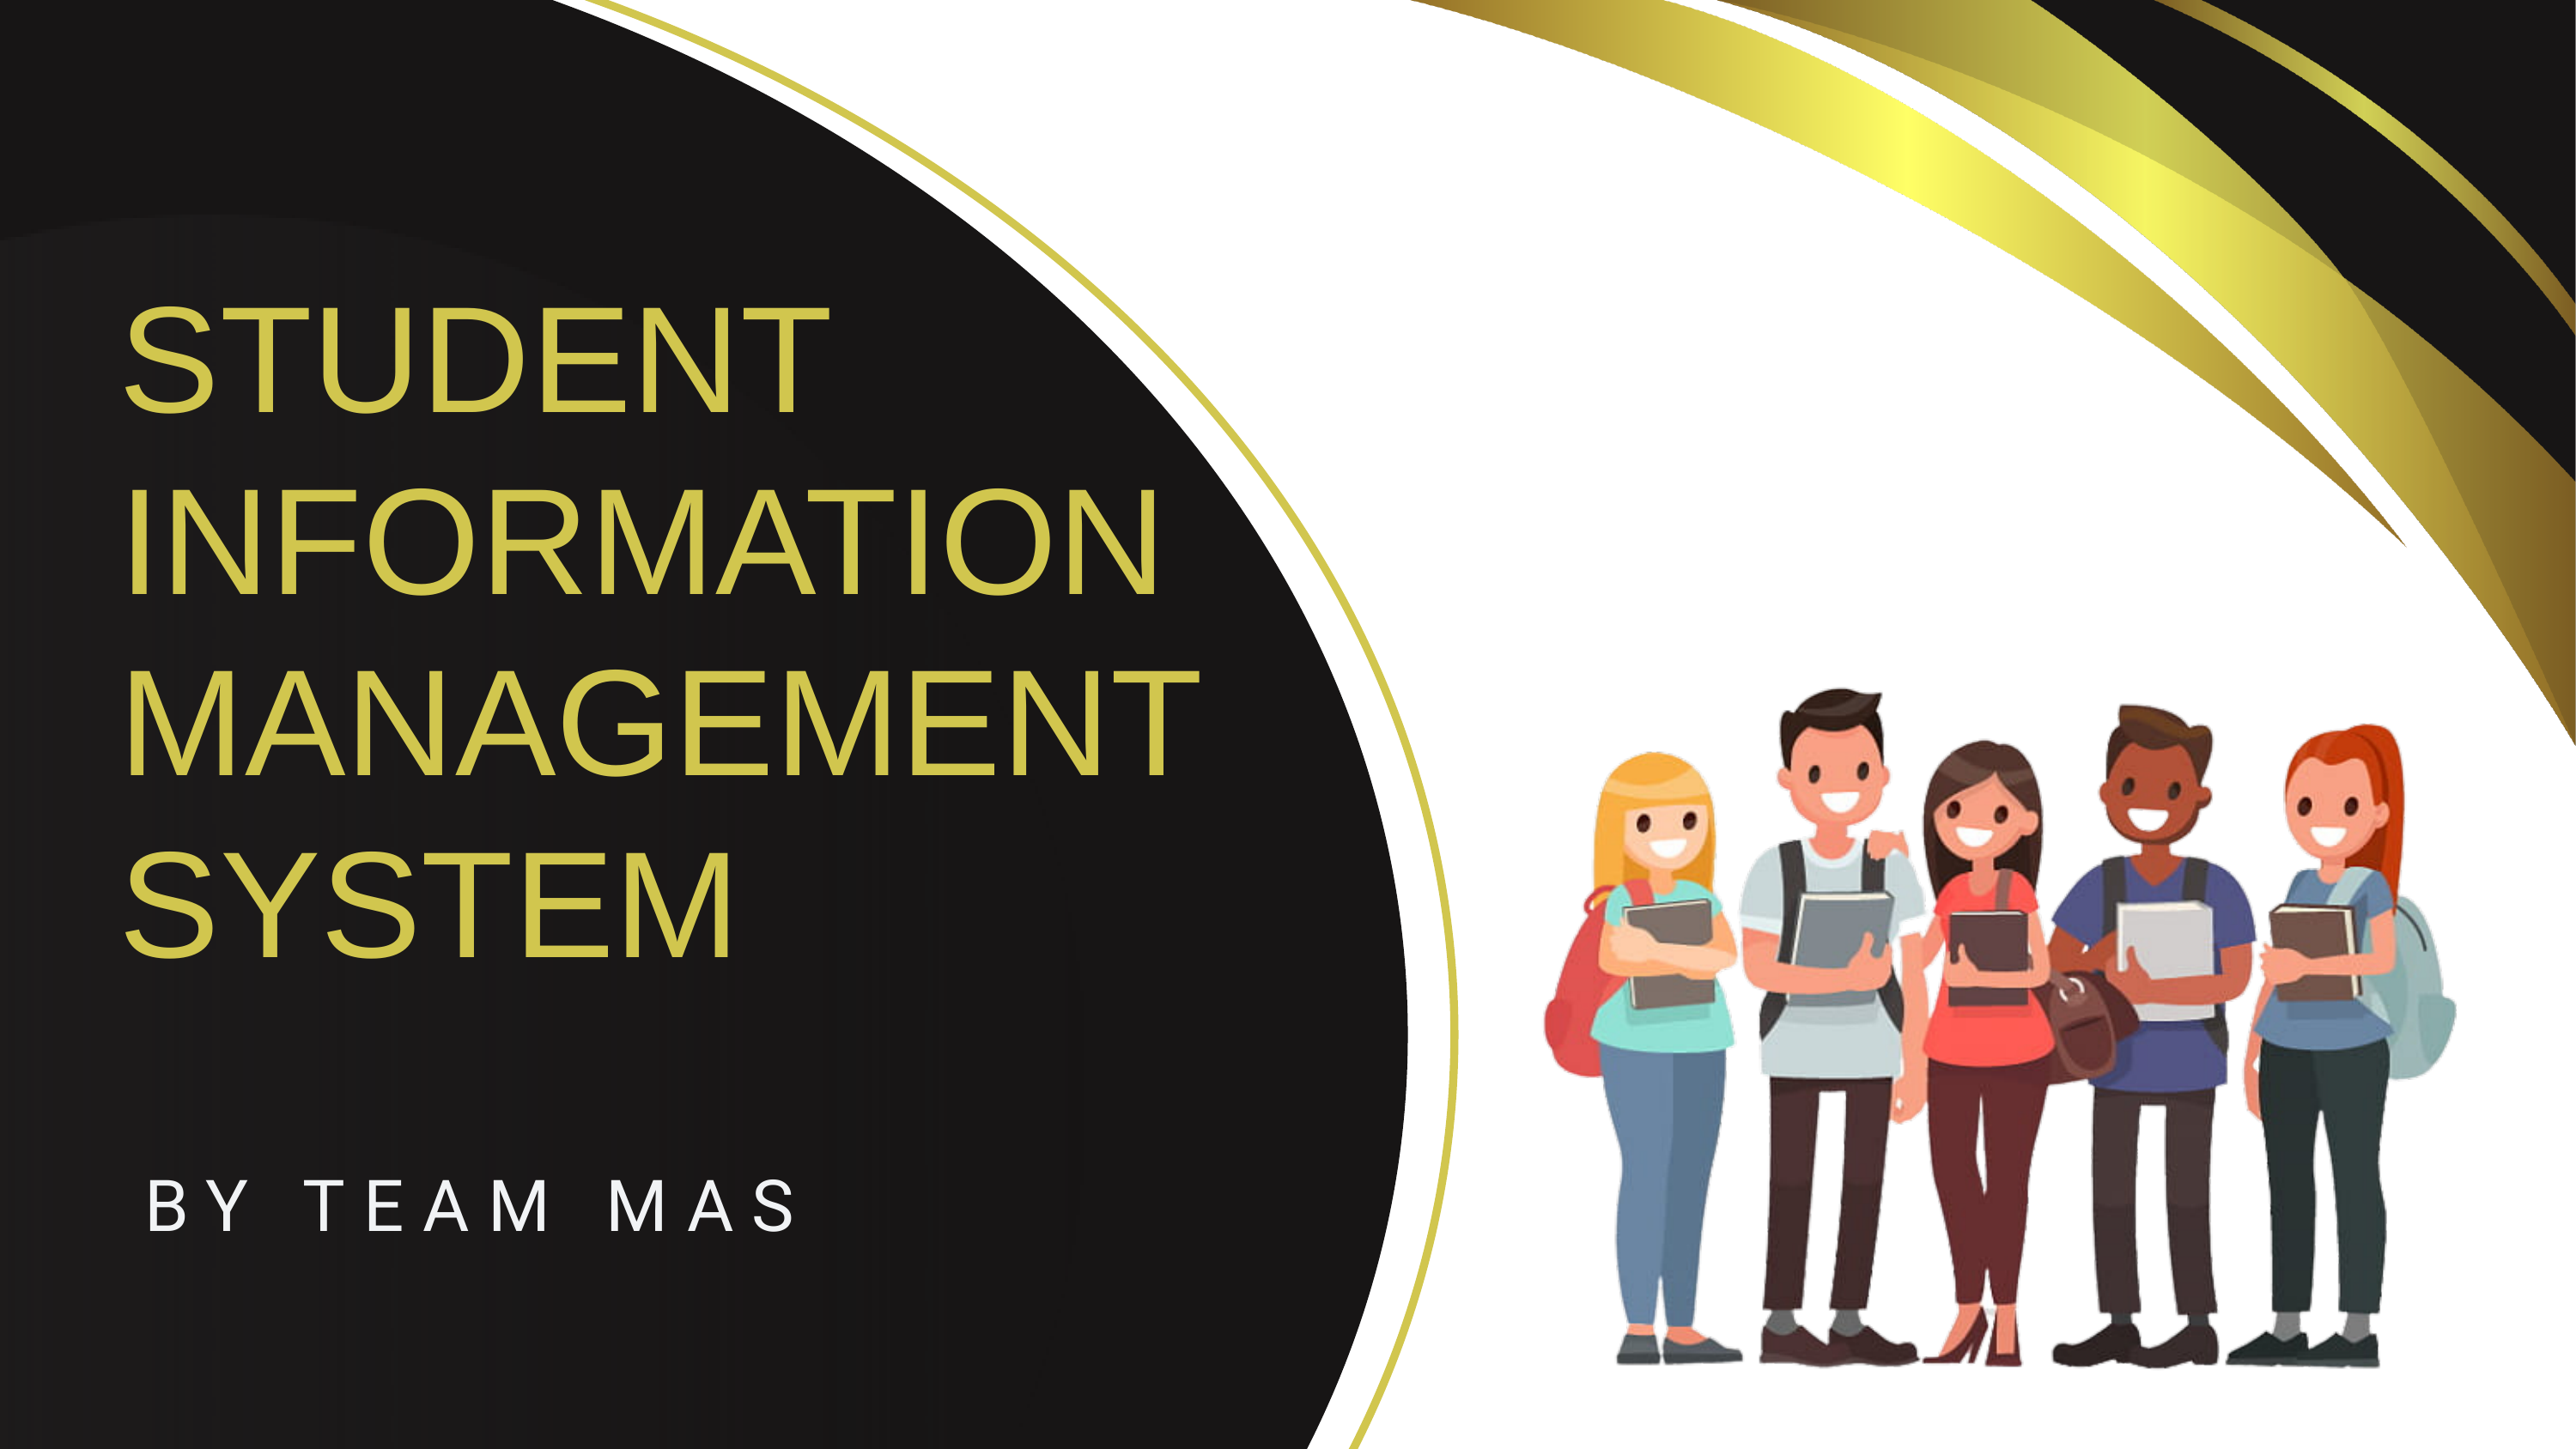

STUDENT INFORMATION MANAGEMENT SYSTEM

BY TEAM MAS